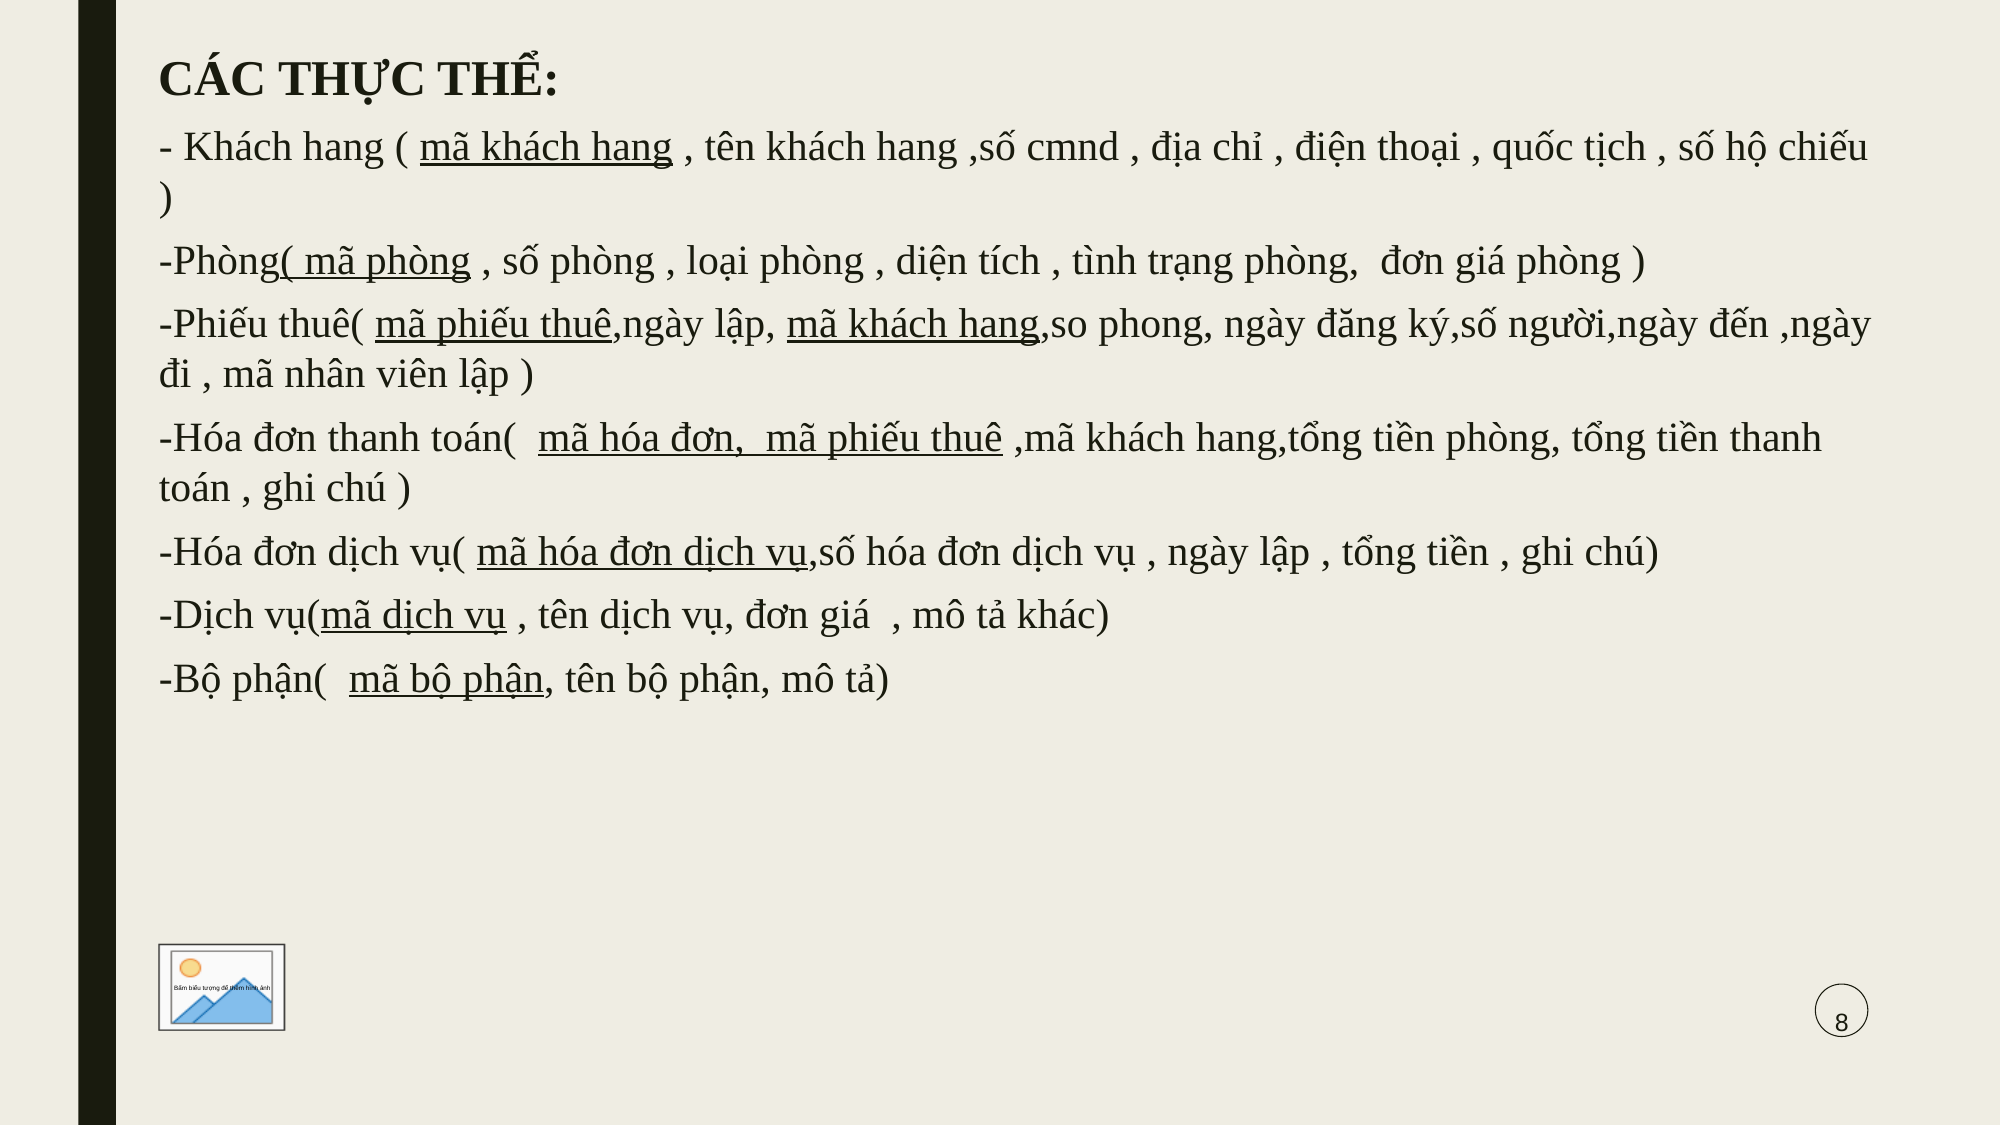

CÁC THỰC THỂ:
- Khách hang ( mã khách hang , tên khách hang ,số cmnd , địa chỉ , điện thoại , quốc tịch , số hộ chiếu )
-Phòng( mã phòng , số phòng , loại phòng , diện tích , tình trạng phòng,  đơn giá phòng )
-Phiếu thuê( mã phiếu thuê,ngày lập, mã khách hang,so phong, ngày đăng ký,số người,ngày đến ,ngày đi , mã nhân viên lập )
-Hóa đơn thanh toán(  mã hóa đơn,  mã phiếu thuê ,mã khách hang,tổng tiền phòng, tổng tiền thanh toán , ghi chú )
-Hóa đơn dịch vụ( mã hóa đơn dịch vụ,số hóa đơn dịch vụ , ngày lập , tổng tiền , ghi chú)
-Dịch vụ(mã dịch vụ , tên dịch vụ, đơn giá  , mô tả khác)
-Bộ phận(  mã bộ phận, tên bộ phận, mô tả)

8